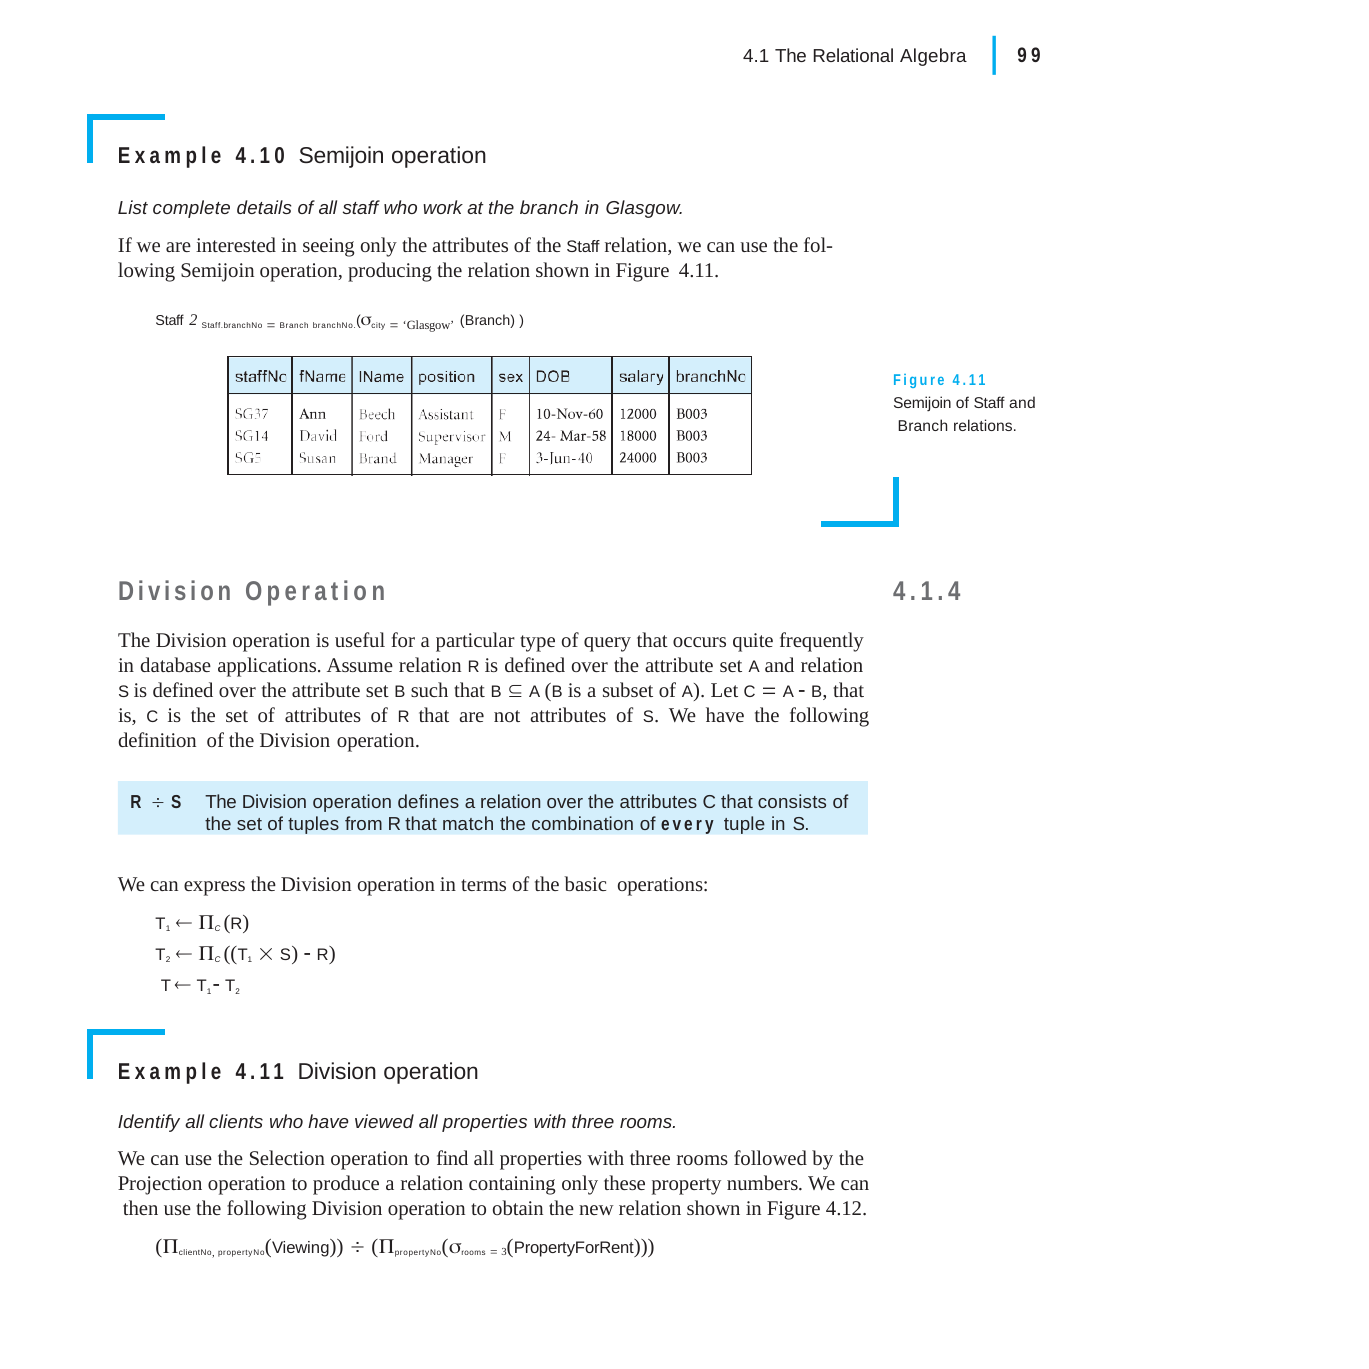

|
4.1 The Relational Algebra	99

Example 4.10 Semijoin operation

List complete details of all staff who work at the branch in Glasgow.
If we are interested in seeing only the attributes of the Staff relation, we can use the fol-  lowing Semijoin operation, producing the relation shown in Figure 4.11.
Staff 2 Staff.branchNo = Branch branchNo.(σcity = ‘Glasgow’  (Branch) )

Figure 4.11  Semijoin of Staff and  Branch relations.
|  |  |  |  |
| --- | --- | --- | --- |
|  |  |  |  |

4.1.4
Division Operation
The Division operation is useful for a particular type of query that occurs quite frequently  in database applications. Assume relation R is defined over the attribute set A and relation  S is defined over the attribute set B such that B ⊆ A (B is a subset of A). Let C = A − B, that  is, C is the set of attributes of R that are not attributes of S. We have the following definition  of the Division operation.
R ÷ S	The Division operation defines a relation over the attributes C that consists of  the set of tuples from R that match the combination of every tuple in S.
We can express the Division operation in terms of the basic operations:
T1  ← ΠC (R)
T2  ← ΠC ((T1  × S) − R)  T ← T1 − T2

Example 4.11 Division operation

Identify all clients who have viewed all properties with three rooms.
We can use the Selection operation to find all properties with three rooms followed by the  Projection operation to produce a relation containing only these property numbers. We can  then use the following Division operation to obtain the new relation shown in Figure 4.12.
(ΠclientNo, propertyNo(Viewing)) ÷ (ΠpropertyNo(σrooms = 3(PropertyForRent)))